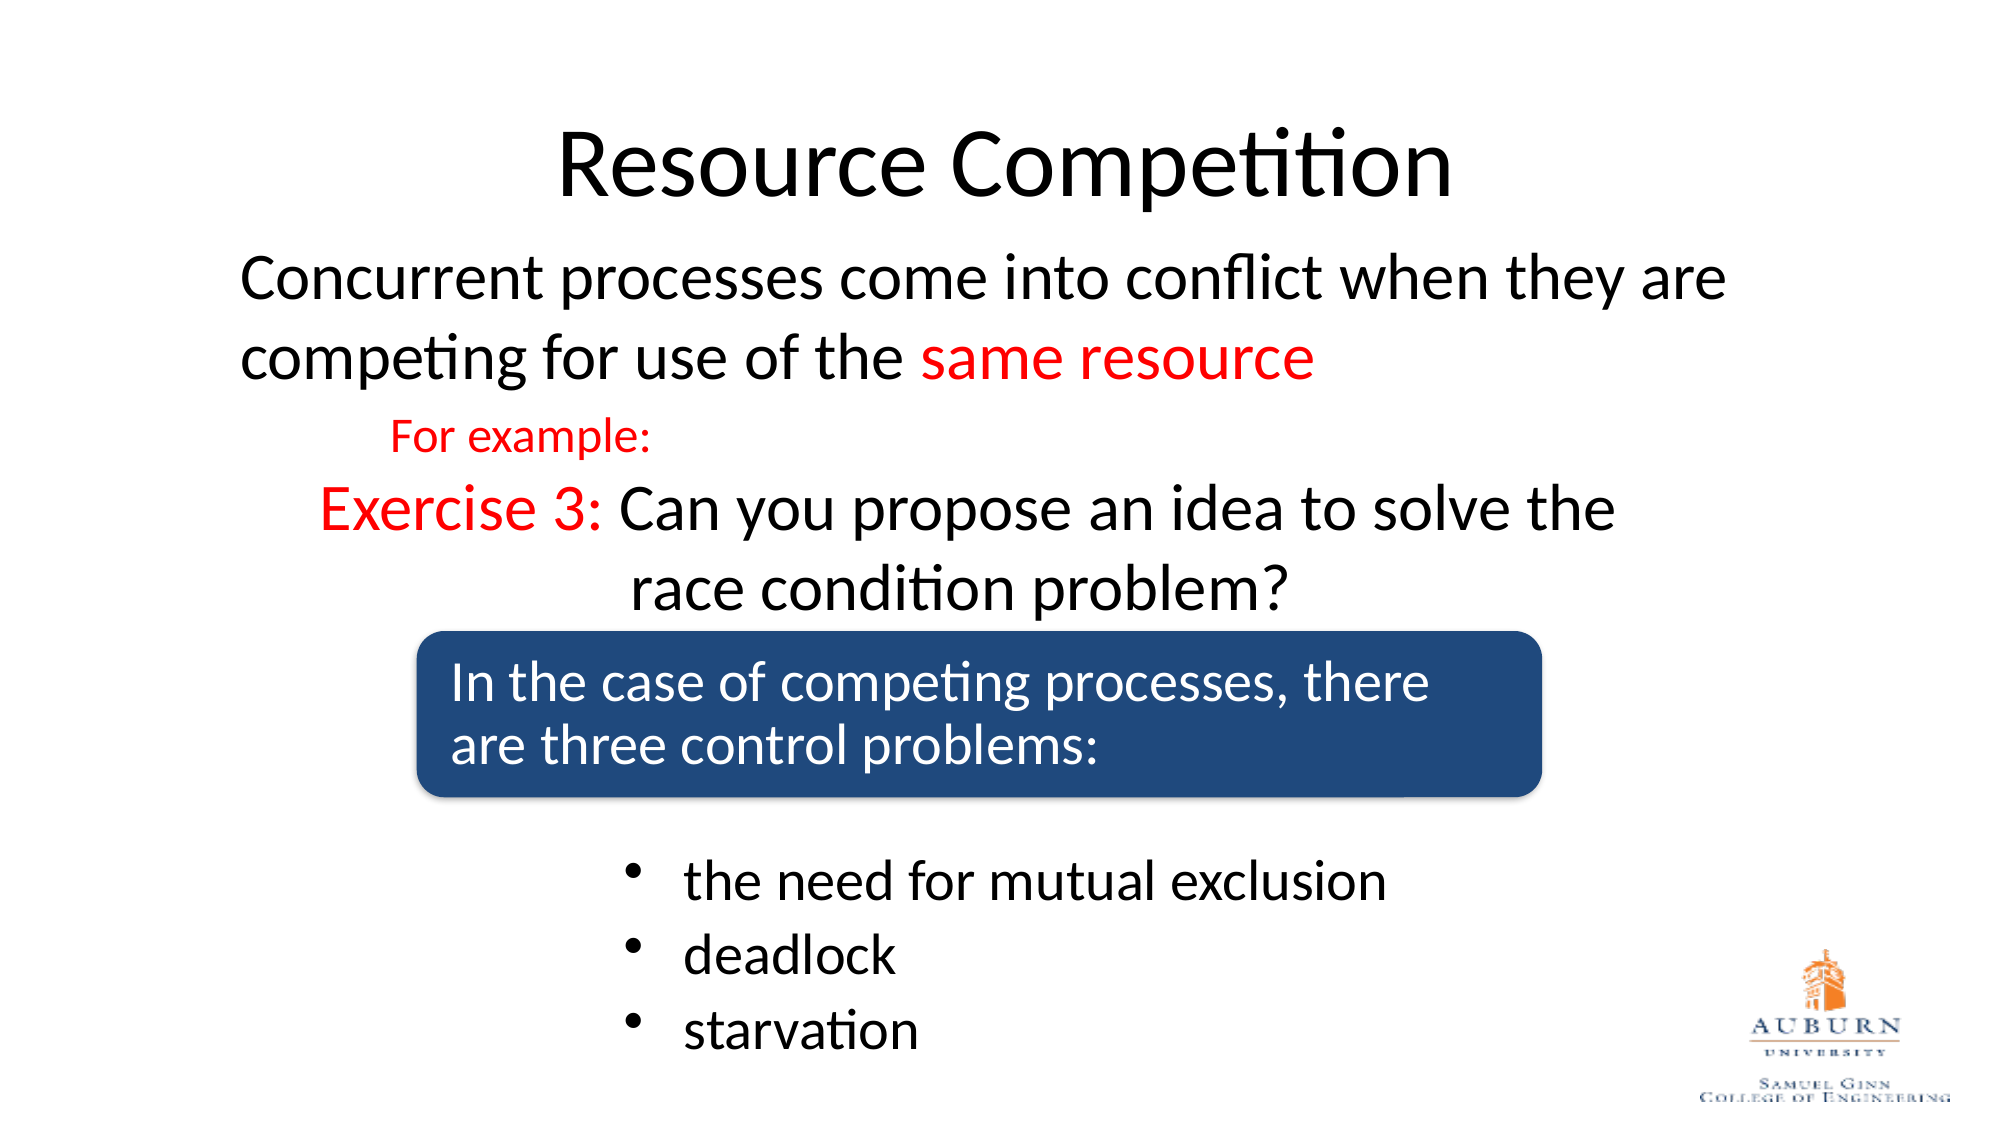

# Resource Competition
Concurrent processes come into conflict when they are competing for use of the same resource
For example: I/O devices, memory, processor time, clock

Exercise 3: Can you propose an idea to solve the race condition problem?
In the case of competing processes, there are three control problems:

   the need for mutual exclusion
   deadlock
   starvation